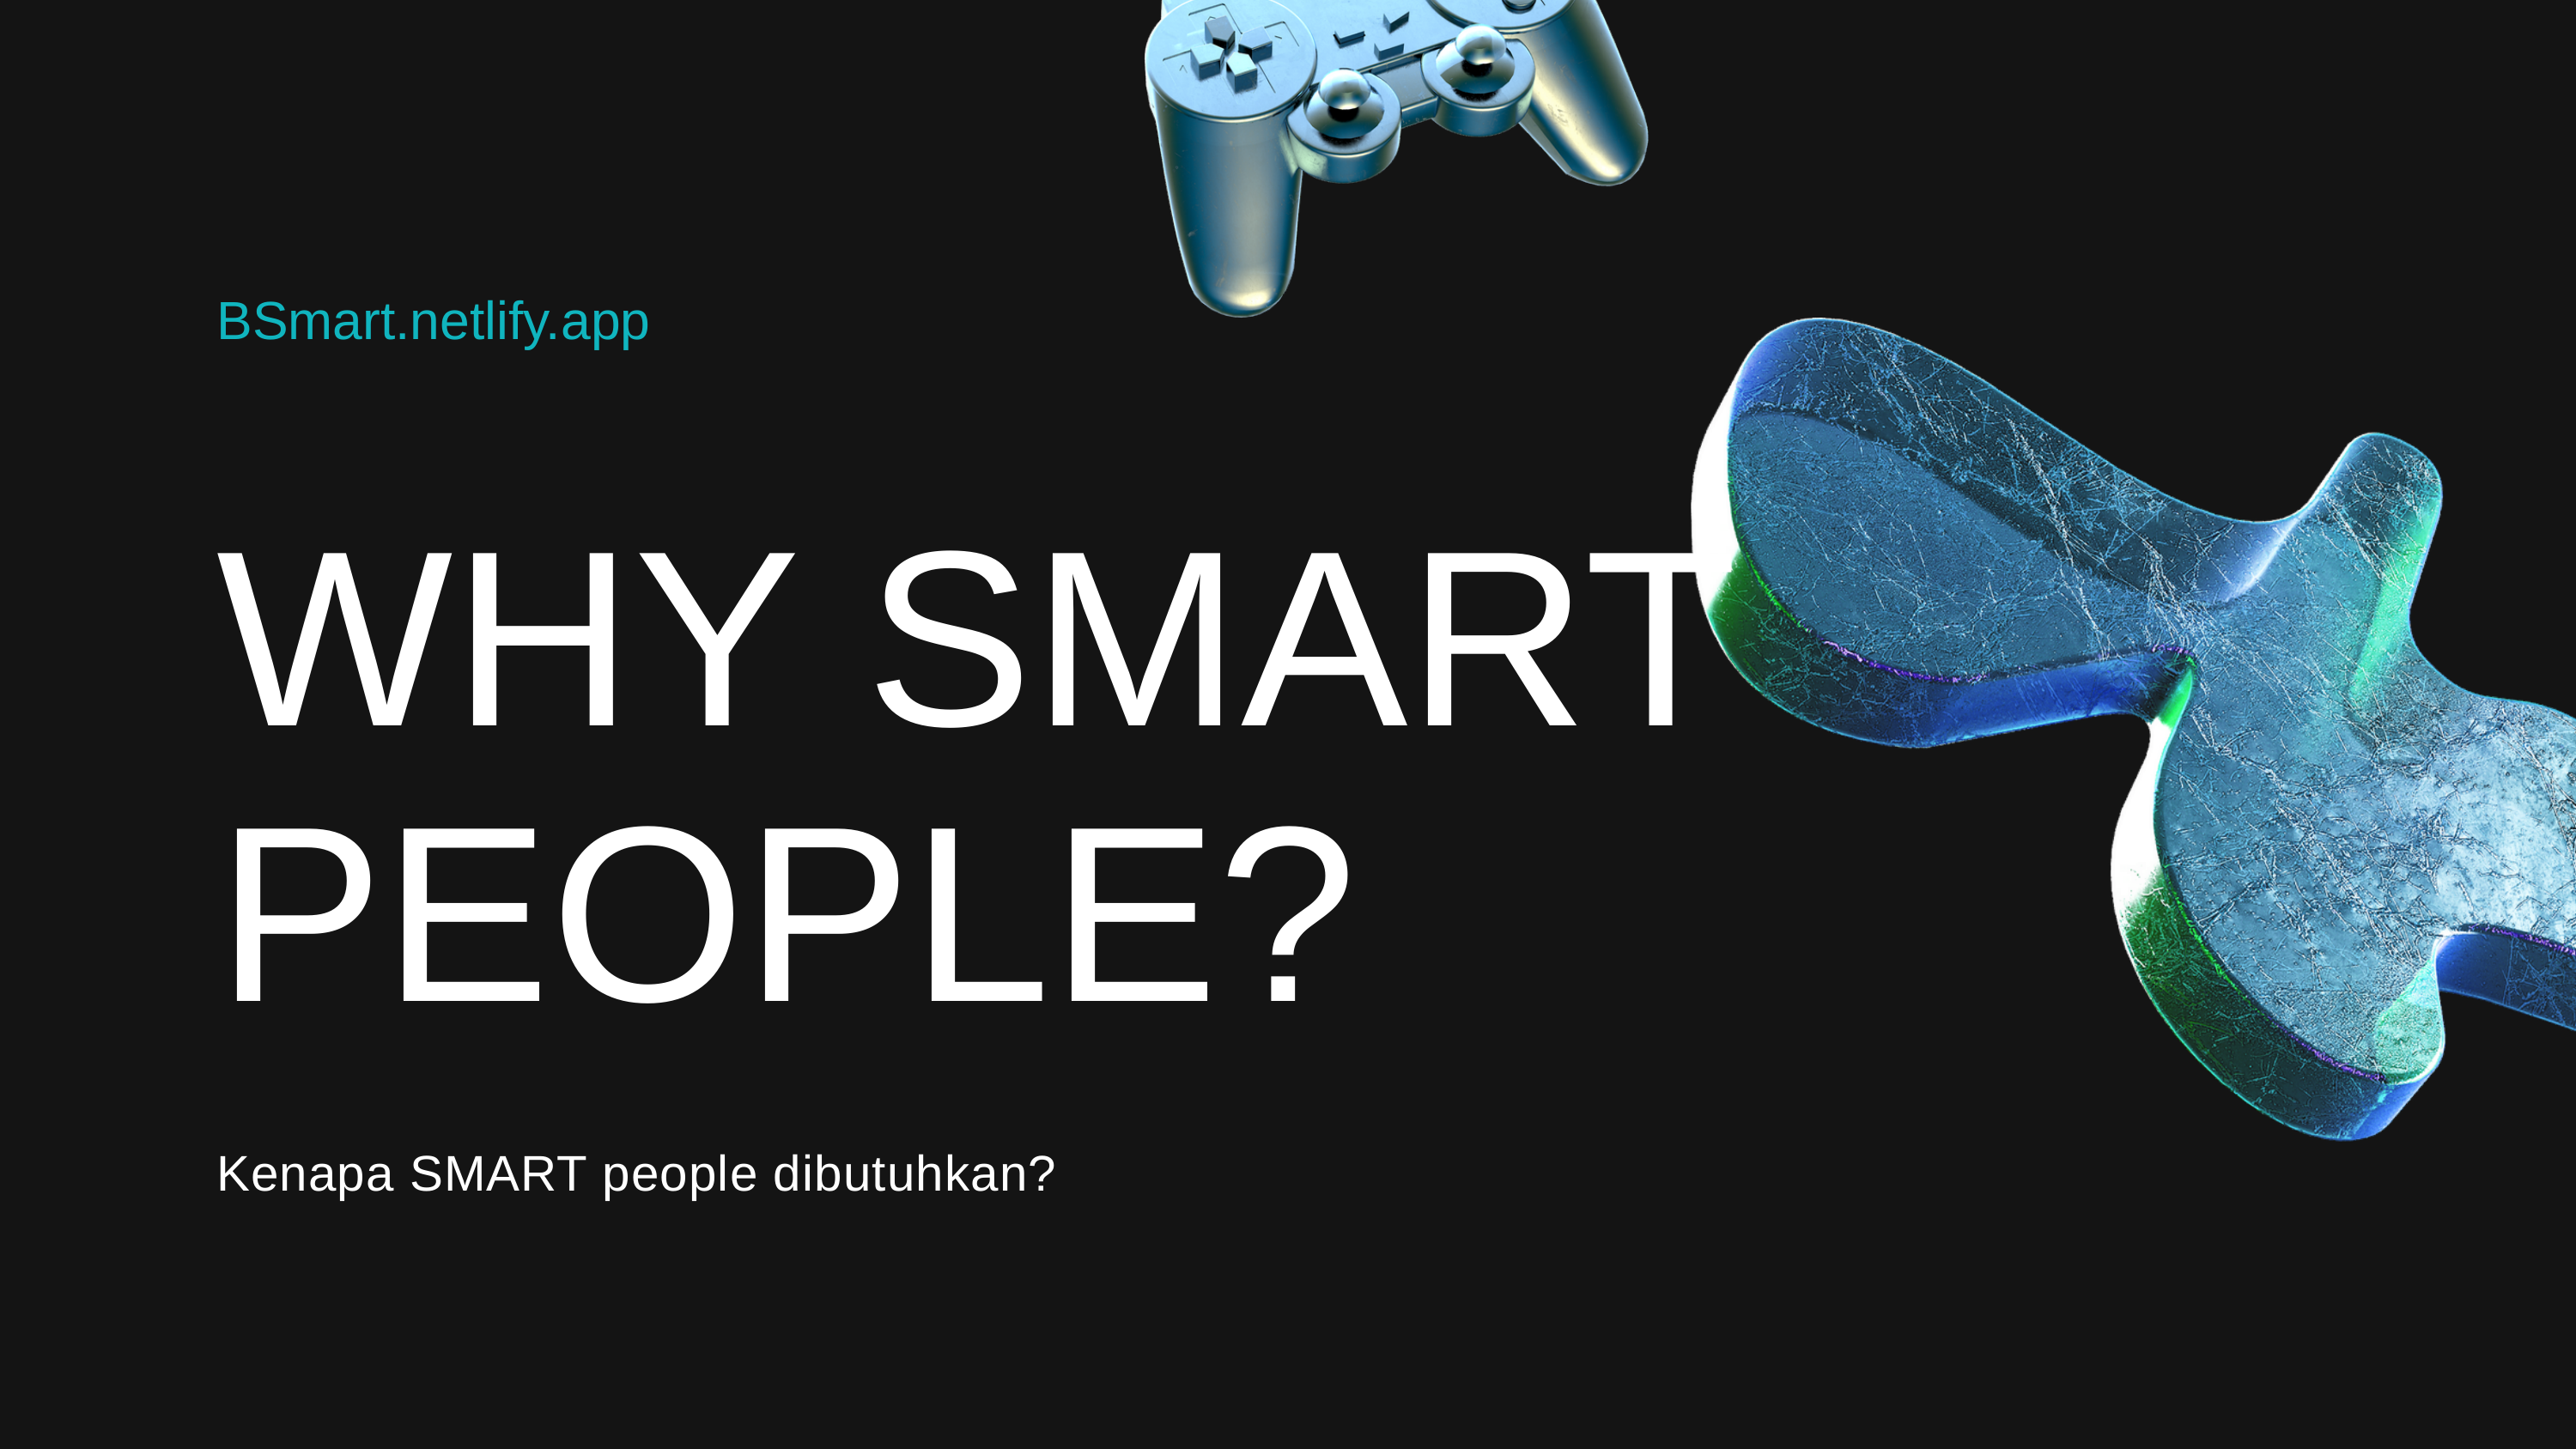

BSmart.netlify.app
WHY SMART PEOPLE?
Kenapa SMART people dibutuhkan?